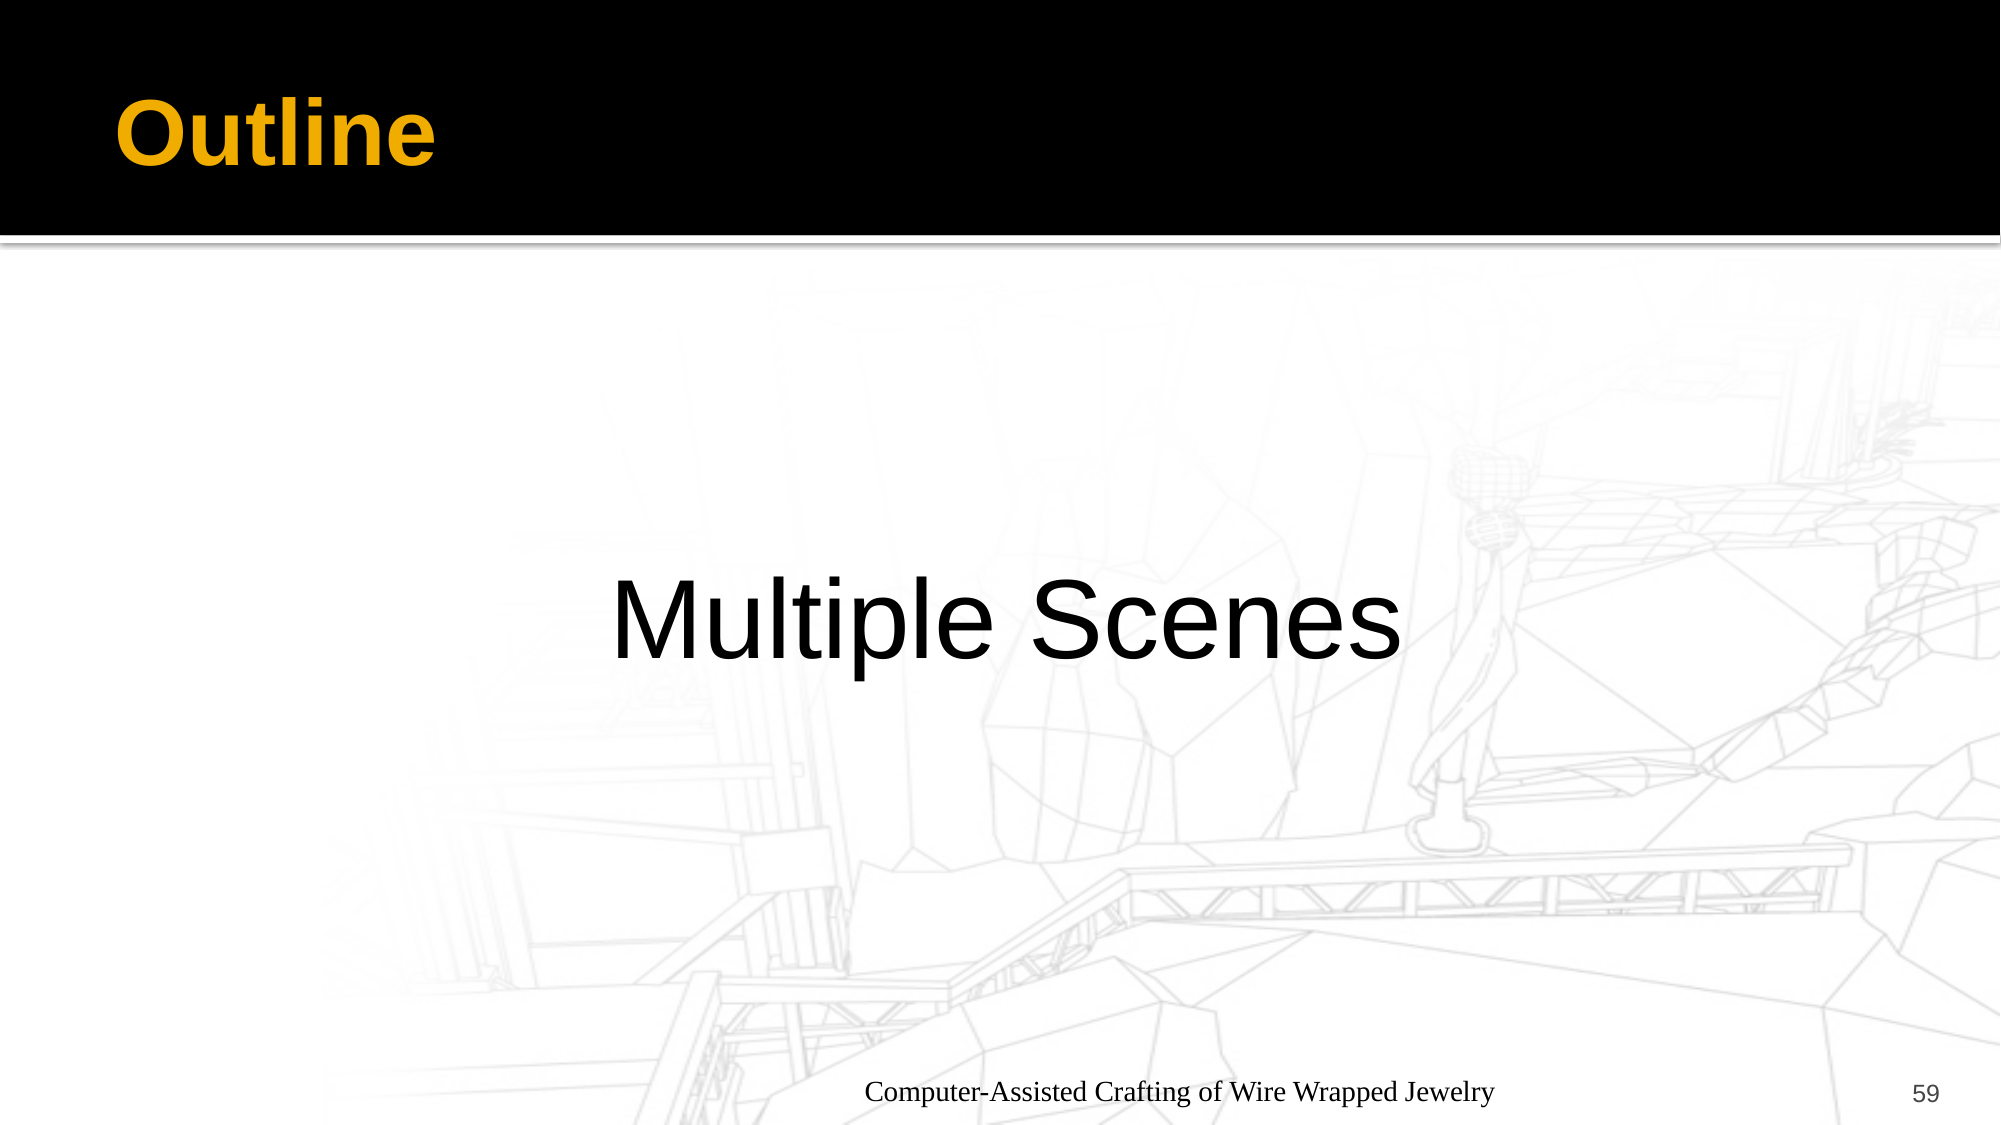

# Outline

Multiple Scenes
Computer-Assisted Crafting of Wire Wrapped Jewelry
59